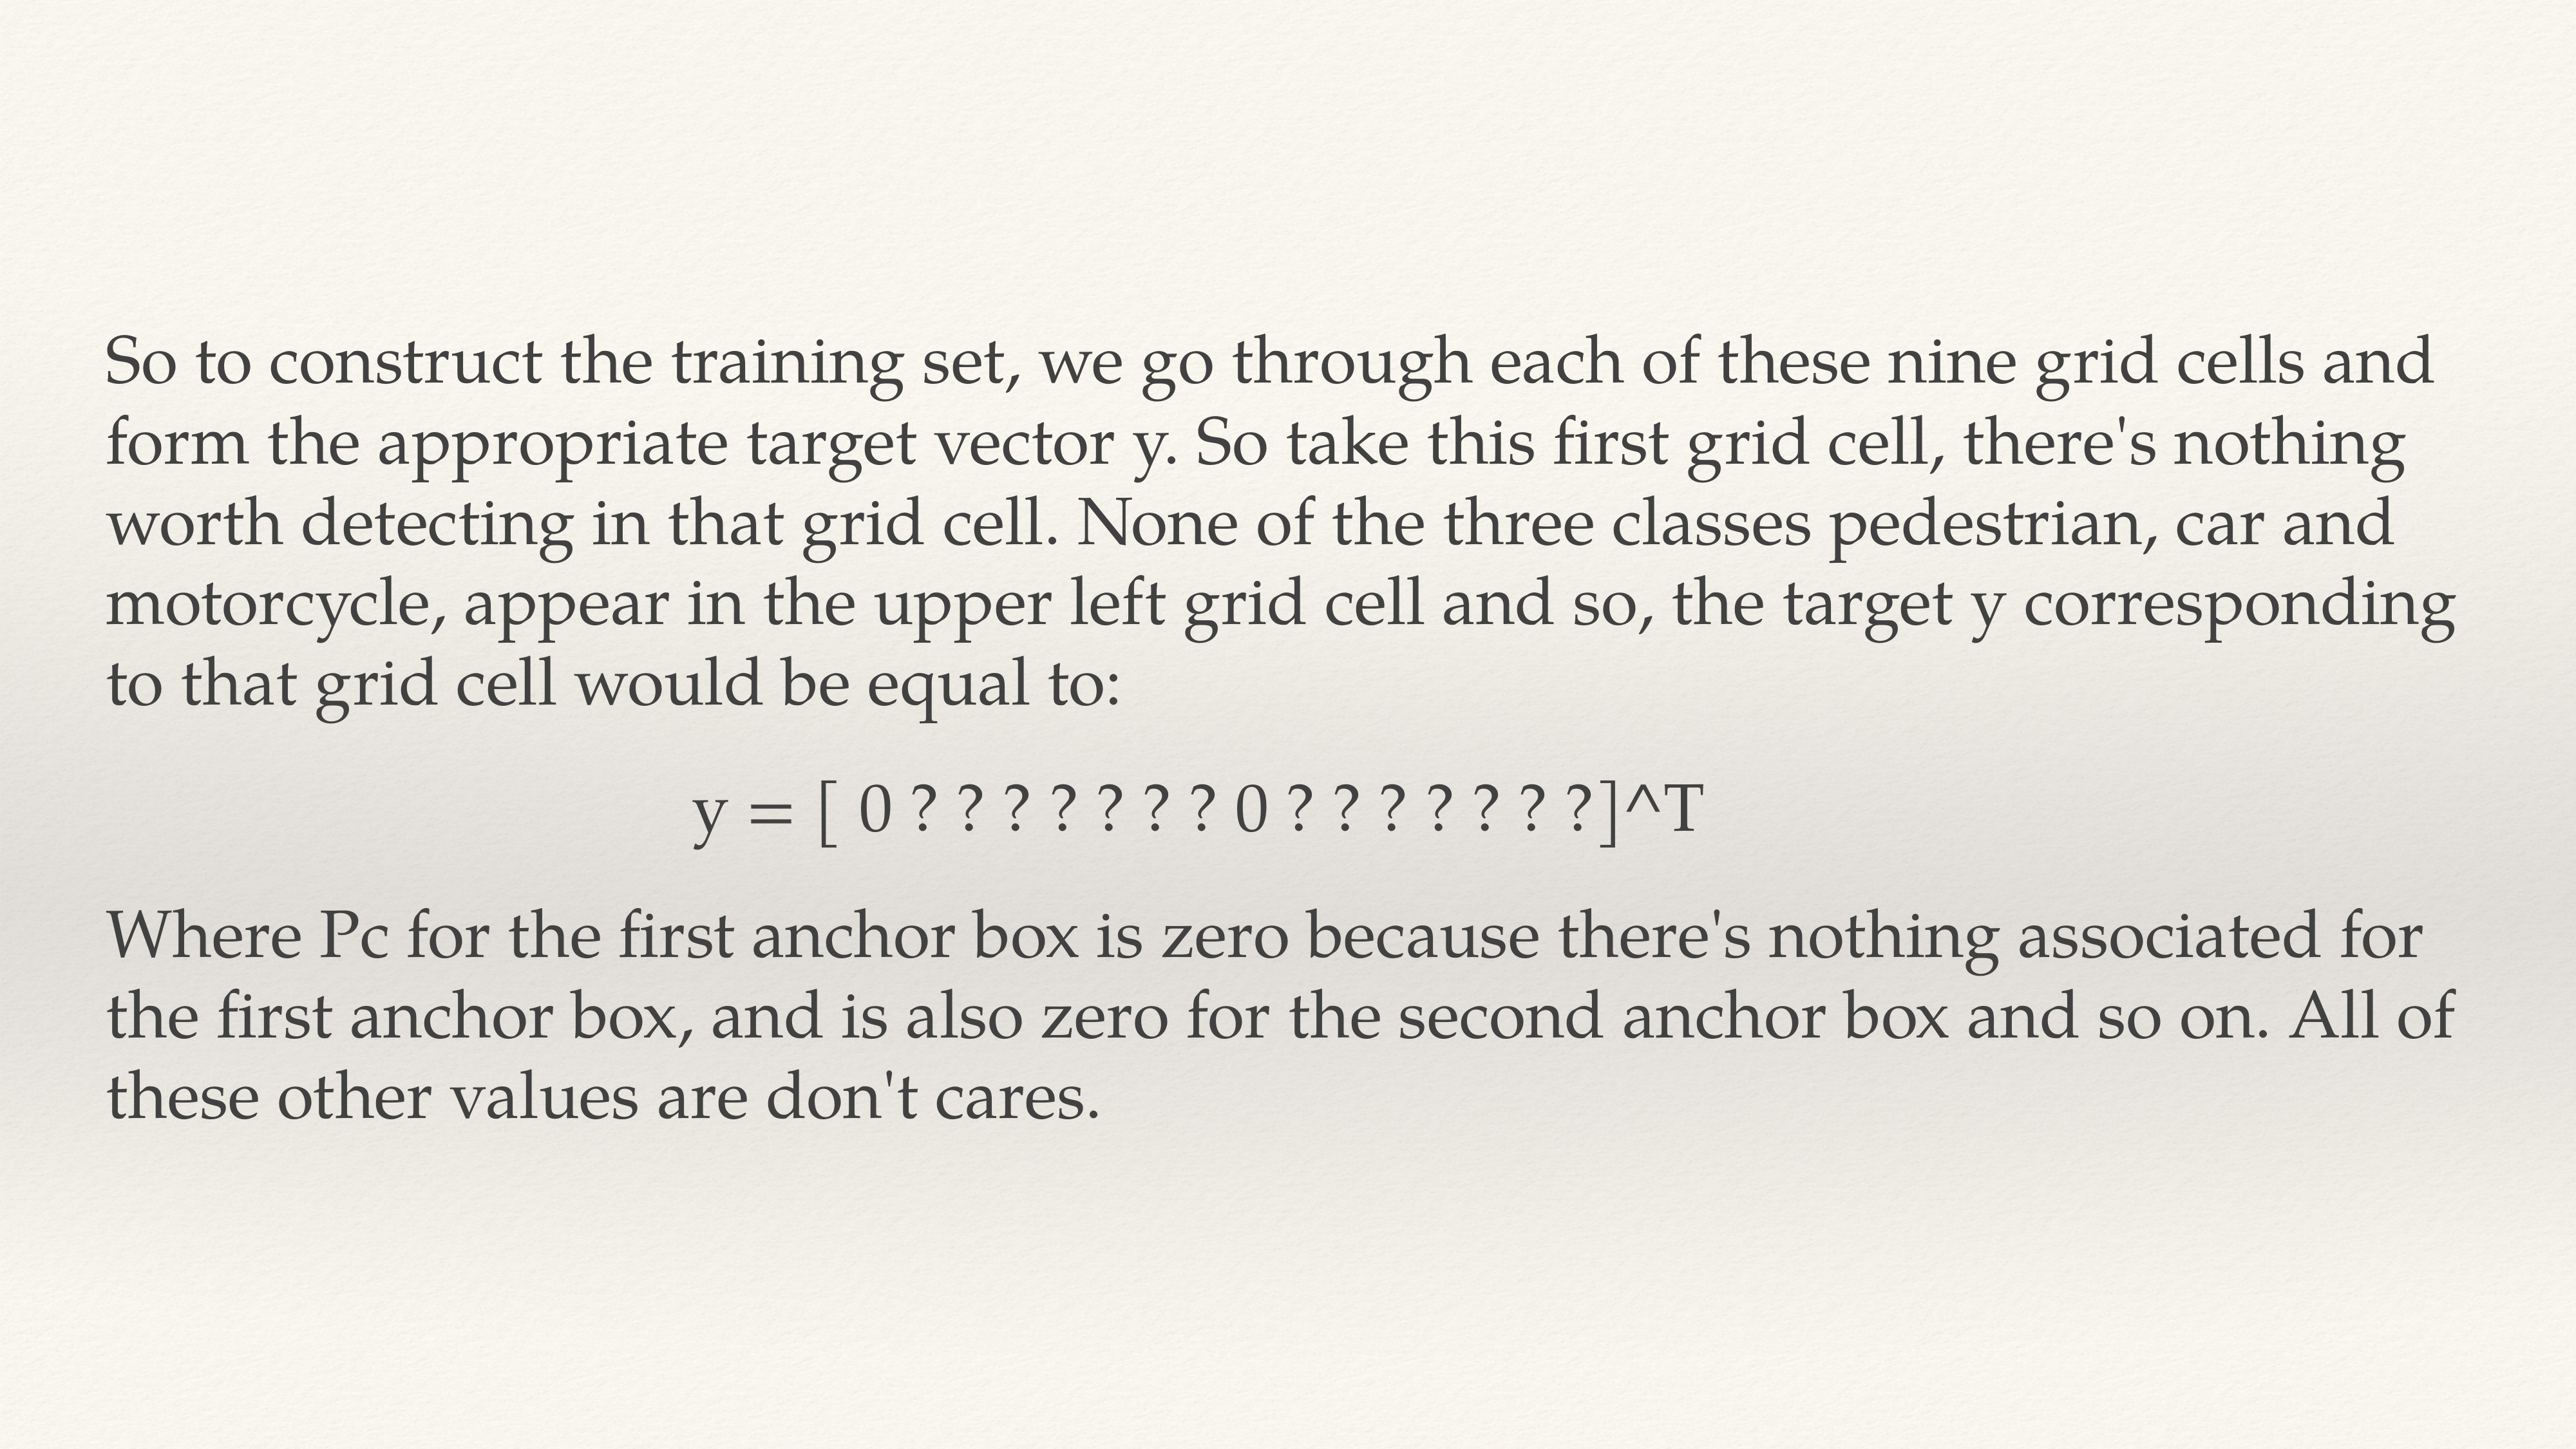

So to construct the training set, we go through each of these nine grid cells and form the appropriate target vector y. So take this first grid cell, there's nothing worth detecting in that grid cell. None of the three classes pedestrian, car and motorcycle, appear in the upper left grid cell and so, the target y corresponding to that grid cell would be equal to:
                                   y = [ 0 ? ? ? ? ? ? ? 0 ? ? ? ? ? ? ?]^T
Where Pc for the first anchor box is zero because there's nothing associated for the first anchor box, and is also zero for the second anchor box and so on. All of these other values are don't cares.